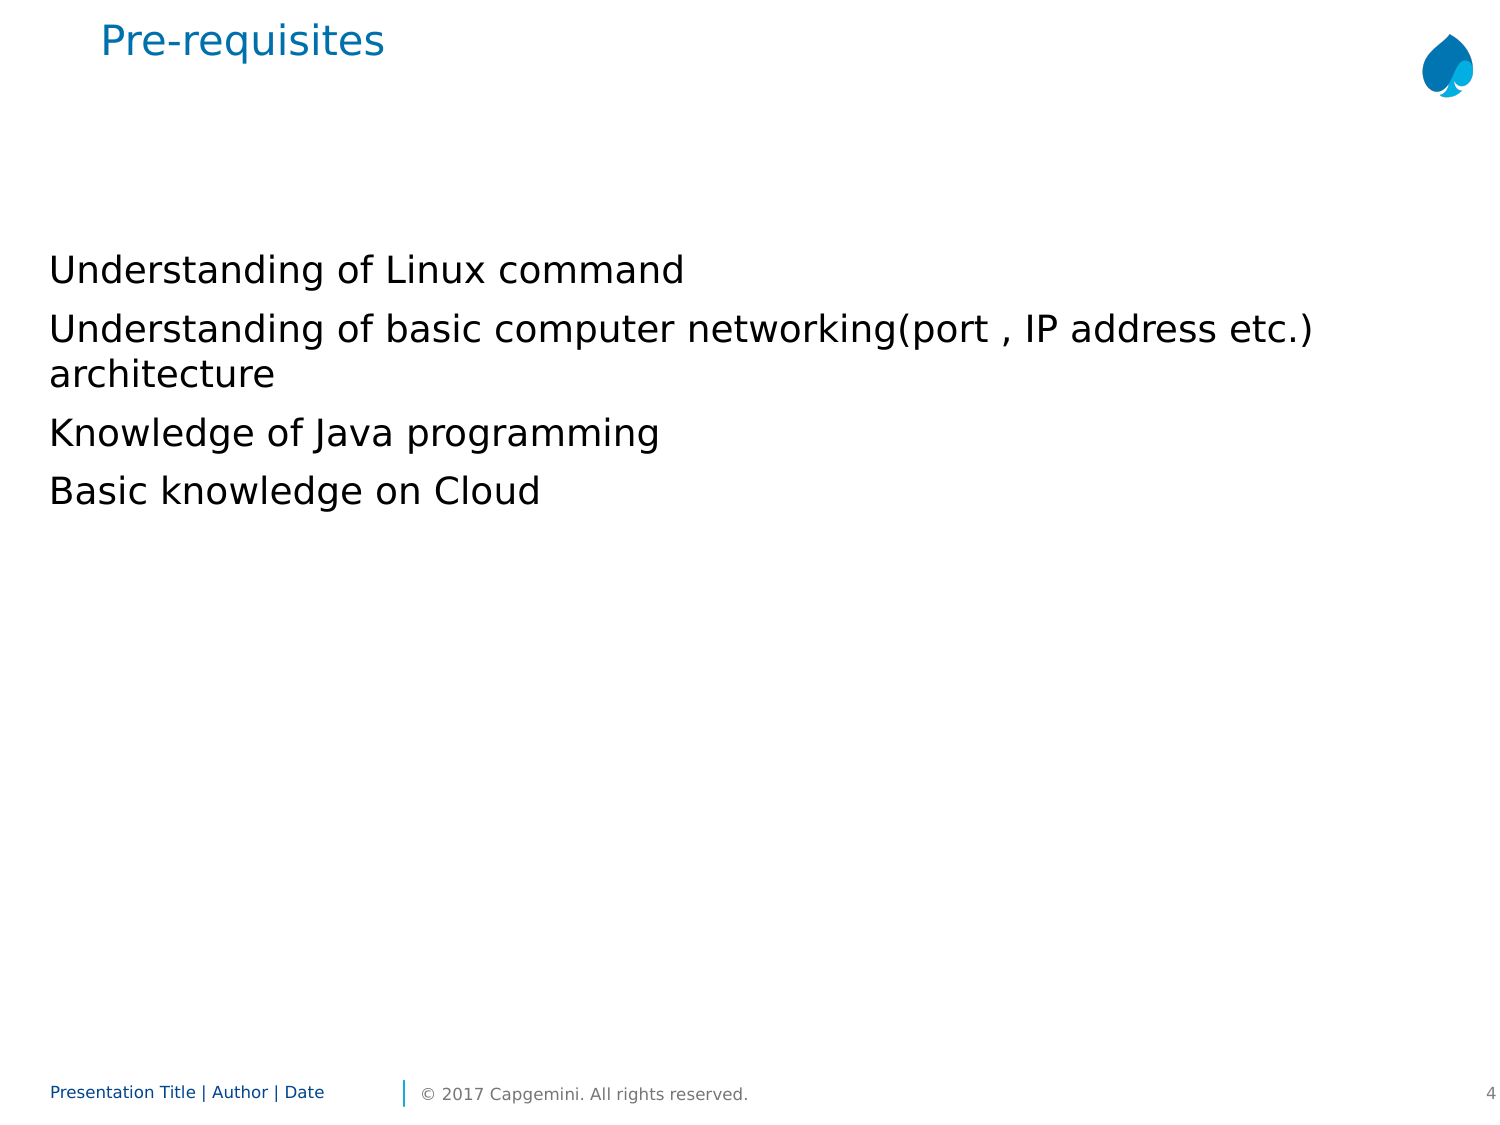

Pre-requisites
Understanding of Linux command
Understanding of basic computer networking(port , IP address etc.) architecture
Knowledge of Java programming
Basic knowledge on Cloud